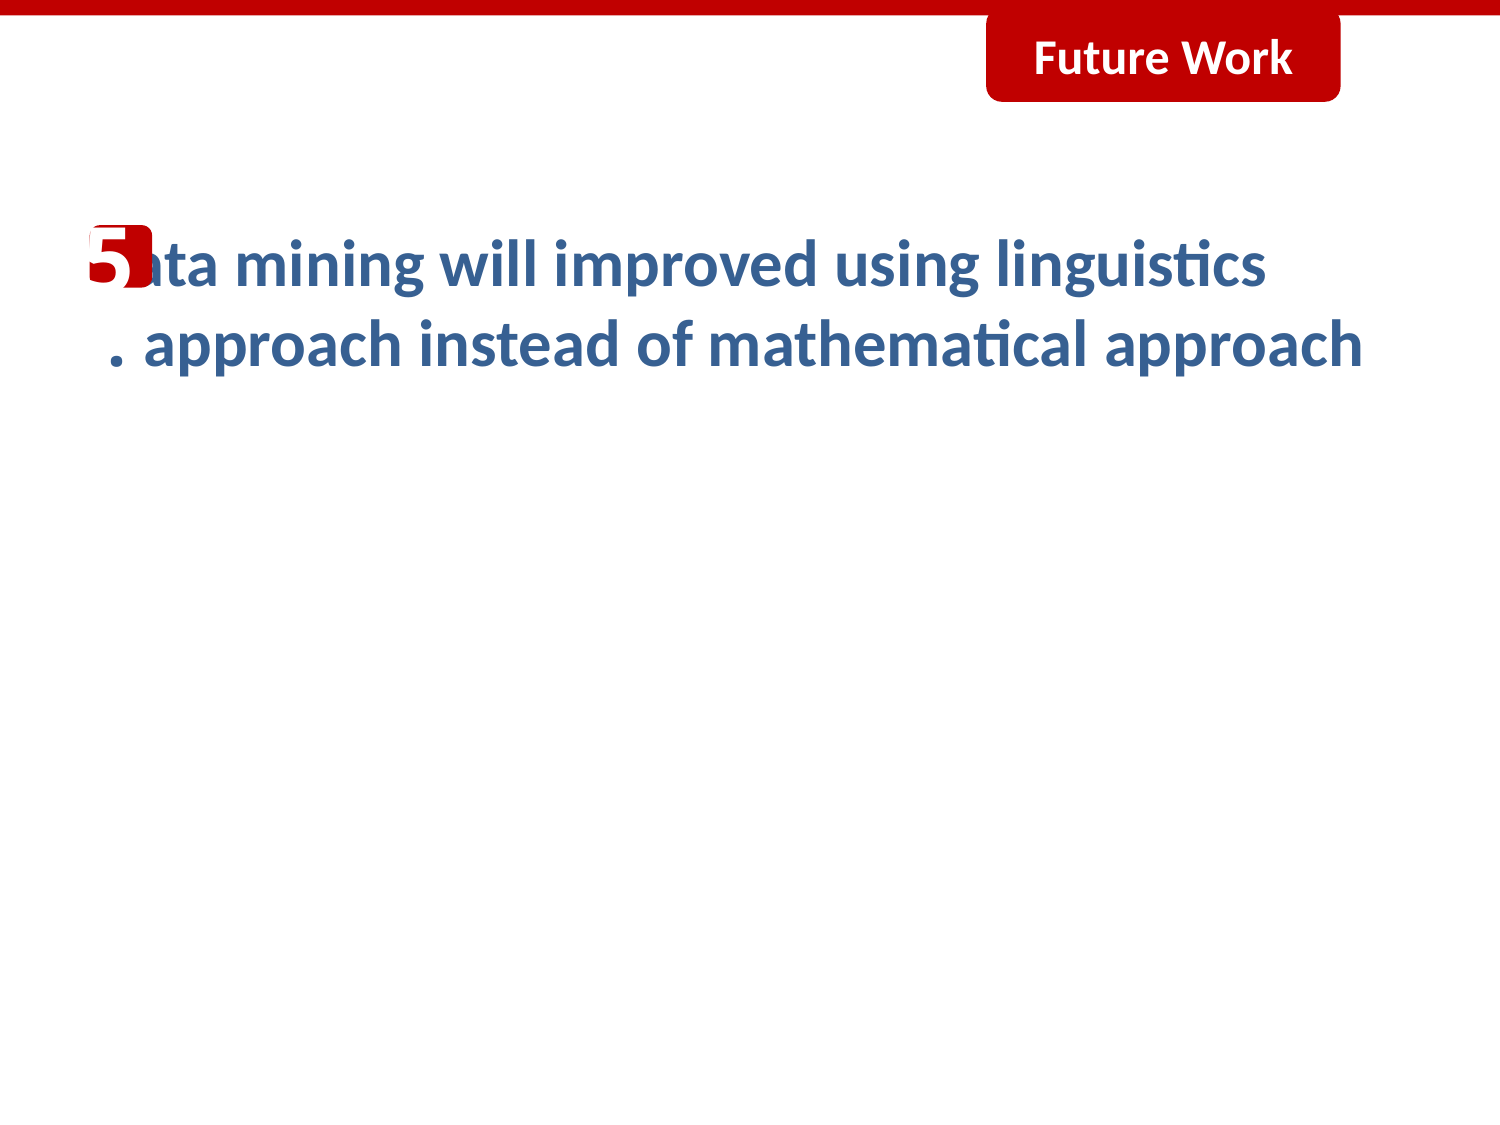

Future Work
     Data mining will improved using linguistics approach instead of mathematical approach .

5